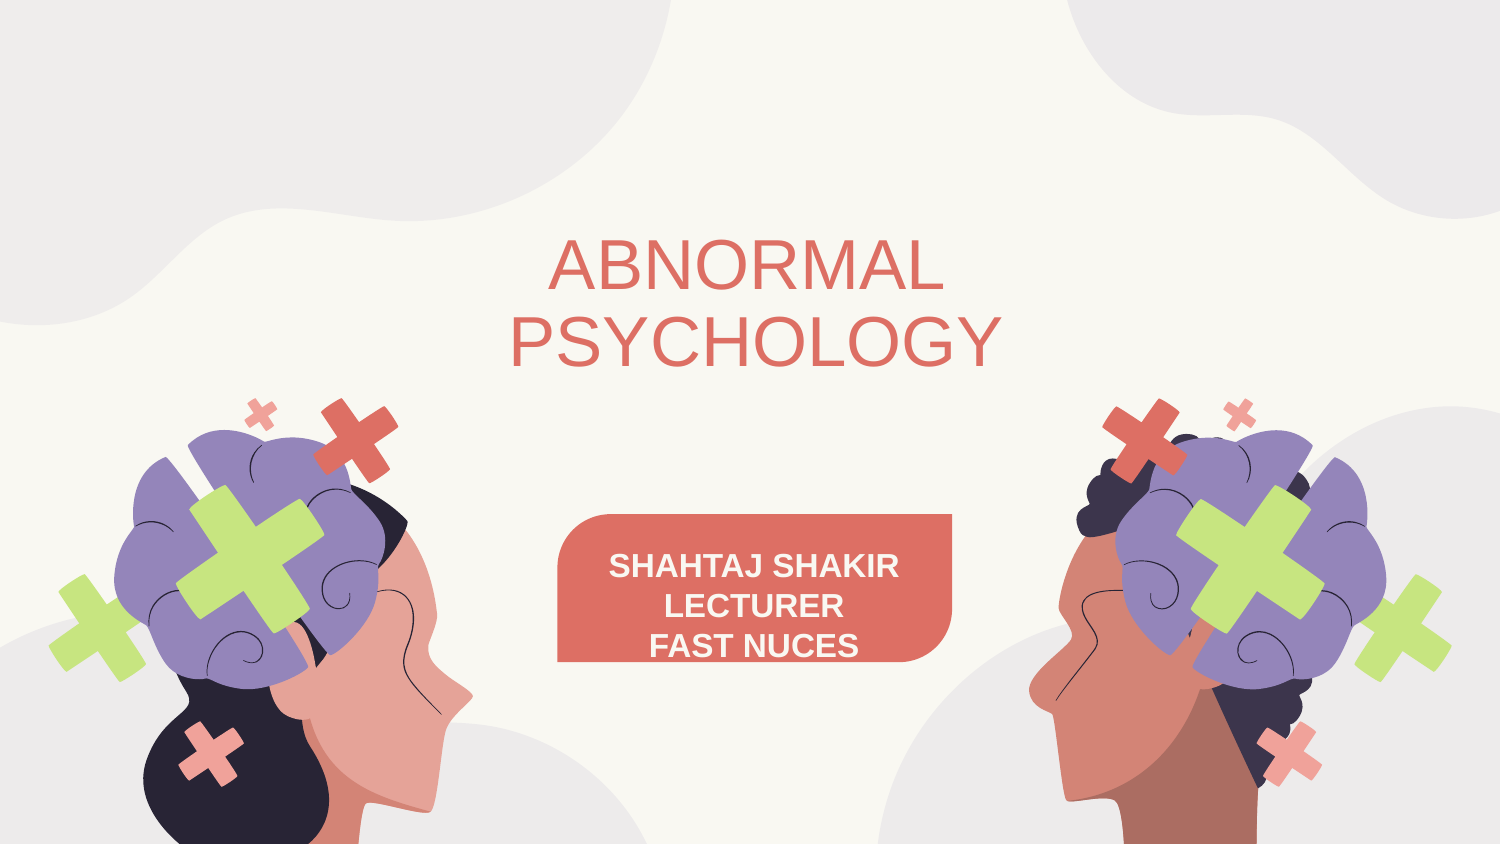

# ABNORMAL PSYCHOLOGY

SHAHTAJ SHAKIR
LECTURER
FAST NUCES